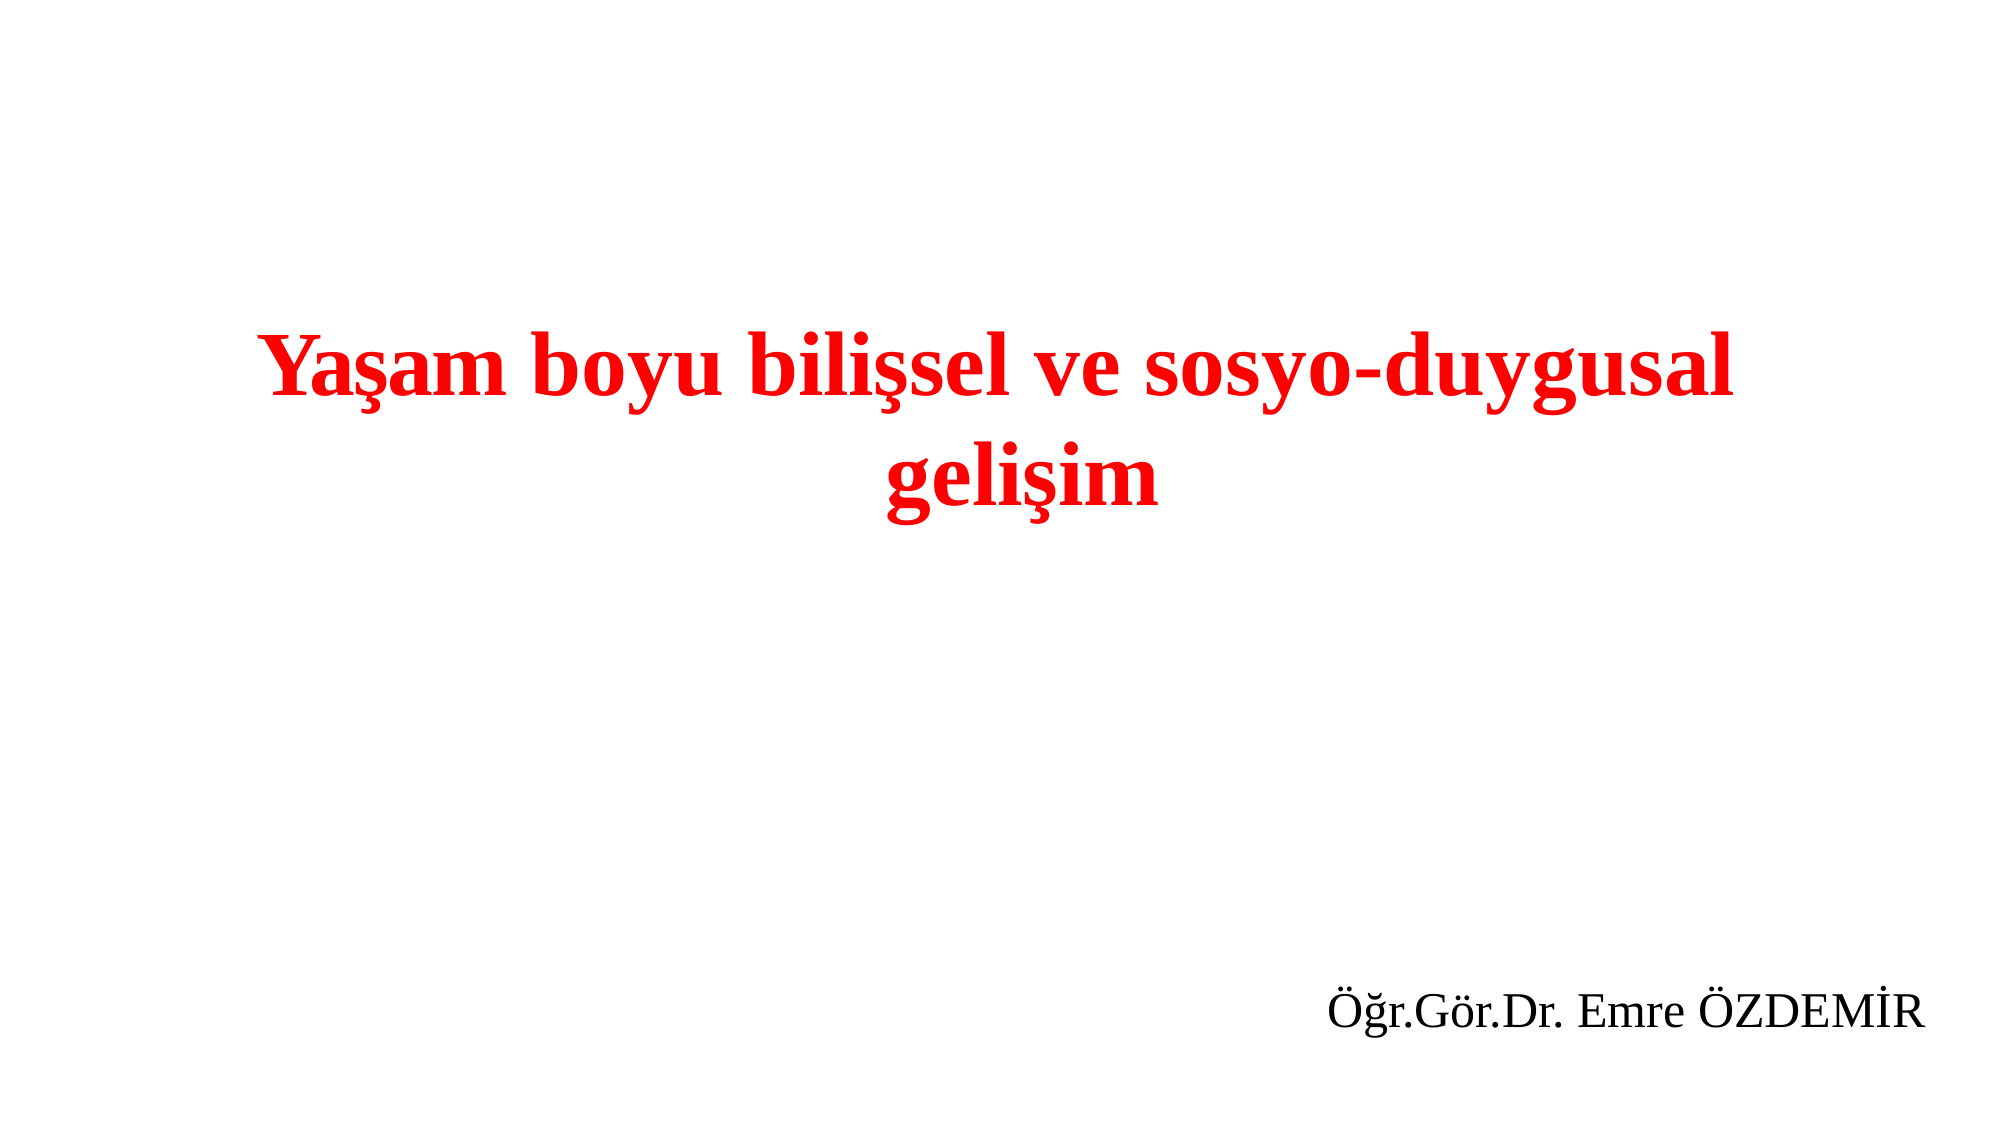

# Yaşam boyu bilişsel ve sosyo-duygusal  gelişim
Öğr.Gör.Dr. Emre ÖZDEMİR